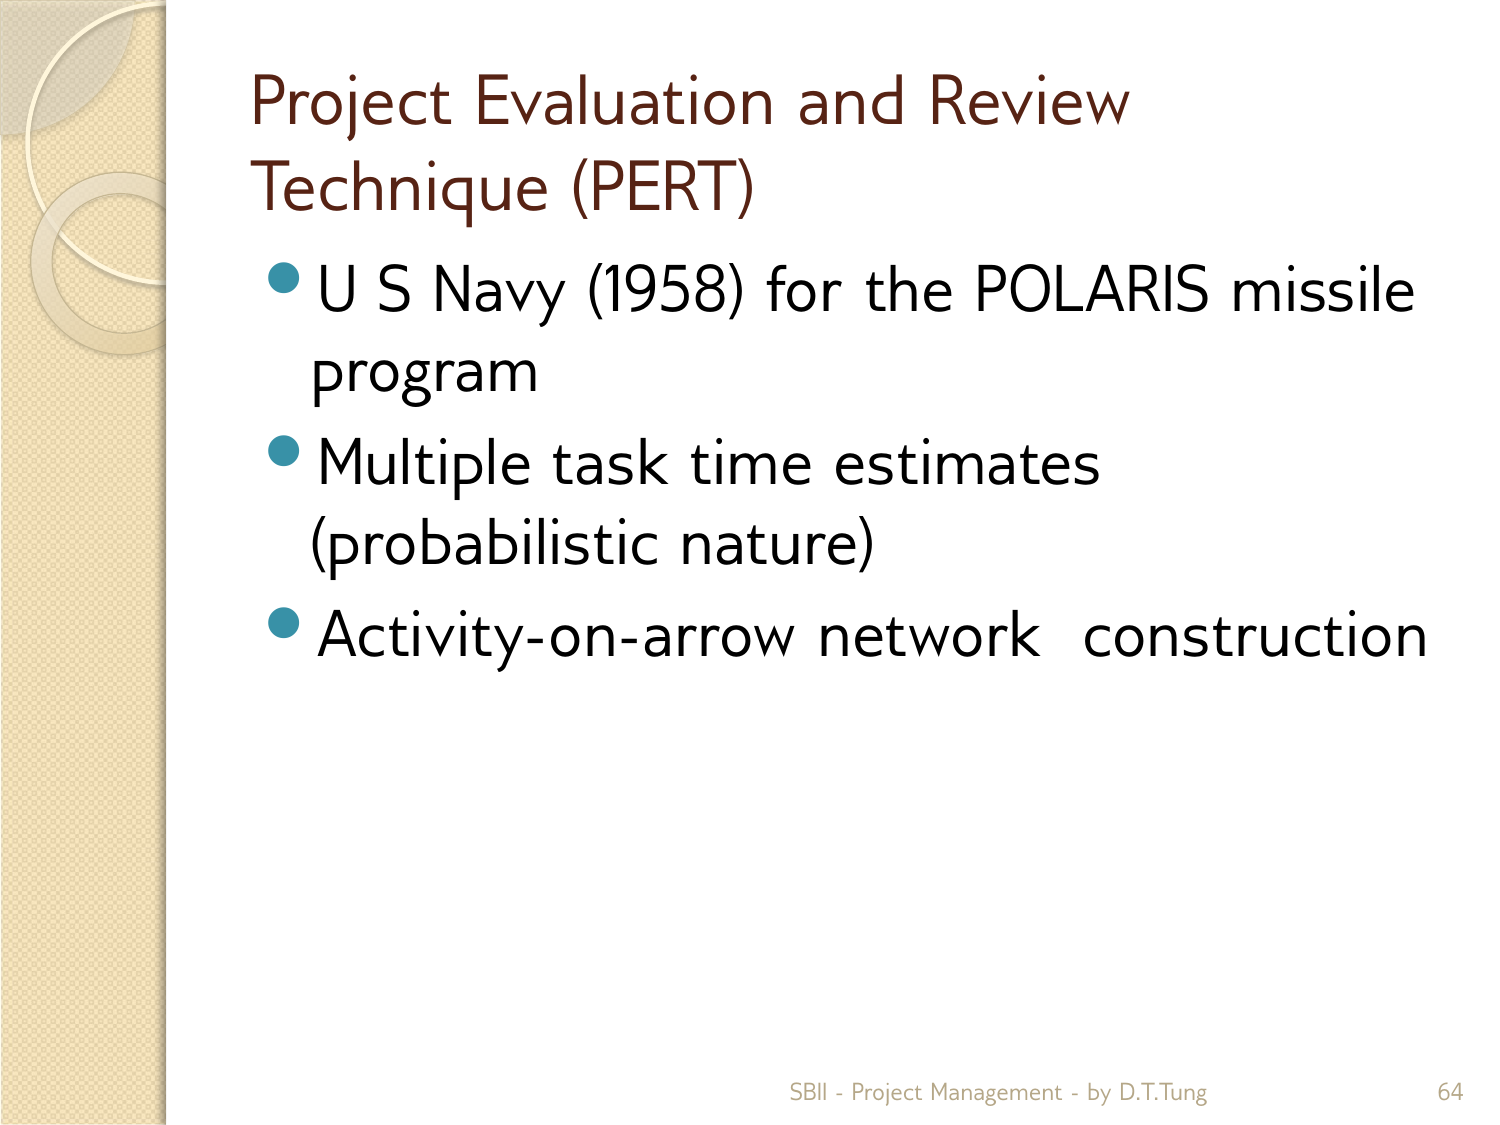

# Project Evaluation and Review Technique (PERT)
U S Navy (1958) for the POLARIS missile program
Multiple task time estimates (probabilistic nature)
Activity-on-arrow network  construction

SBII - Project Management - by D.T.Tung
64